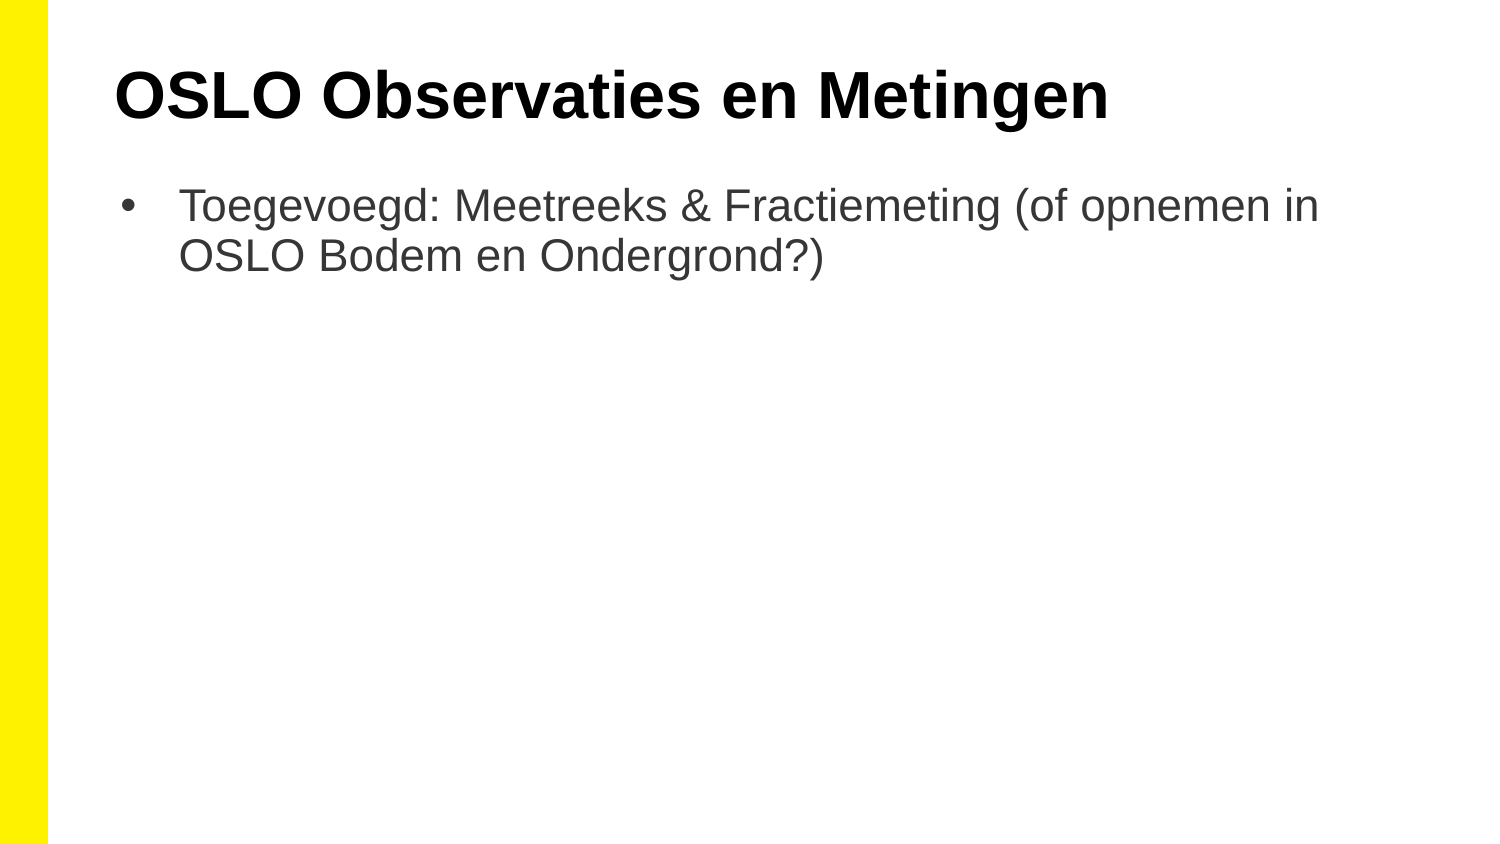

OSLO Observaties en Metingen
Toegevoegd: Meetreeks & Fractiemeting (of opnemen in OSLO Bodem en Ondergrond?)